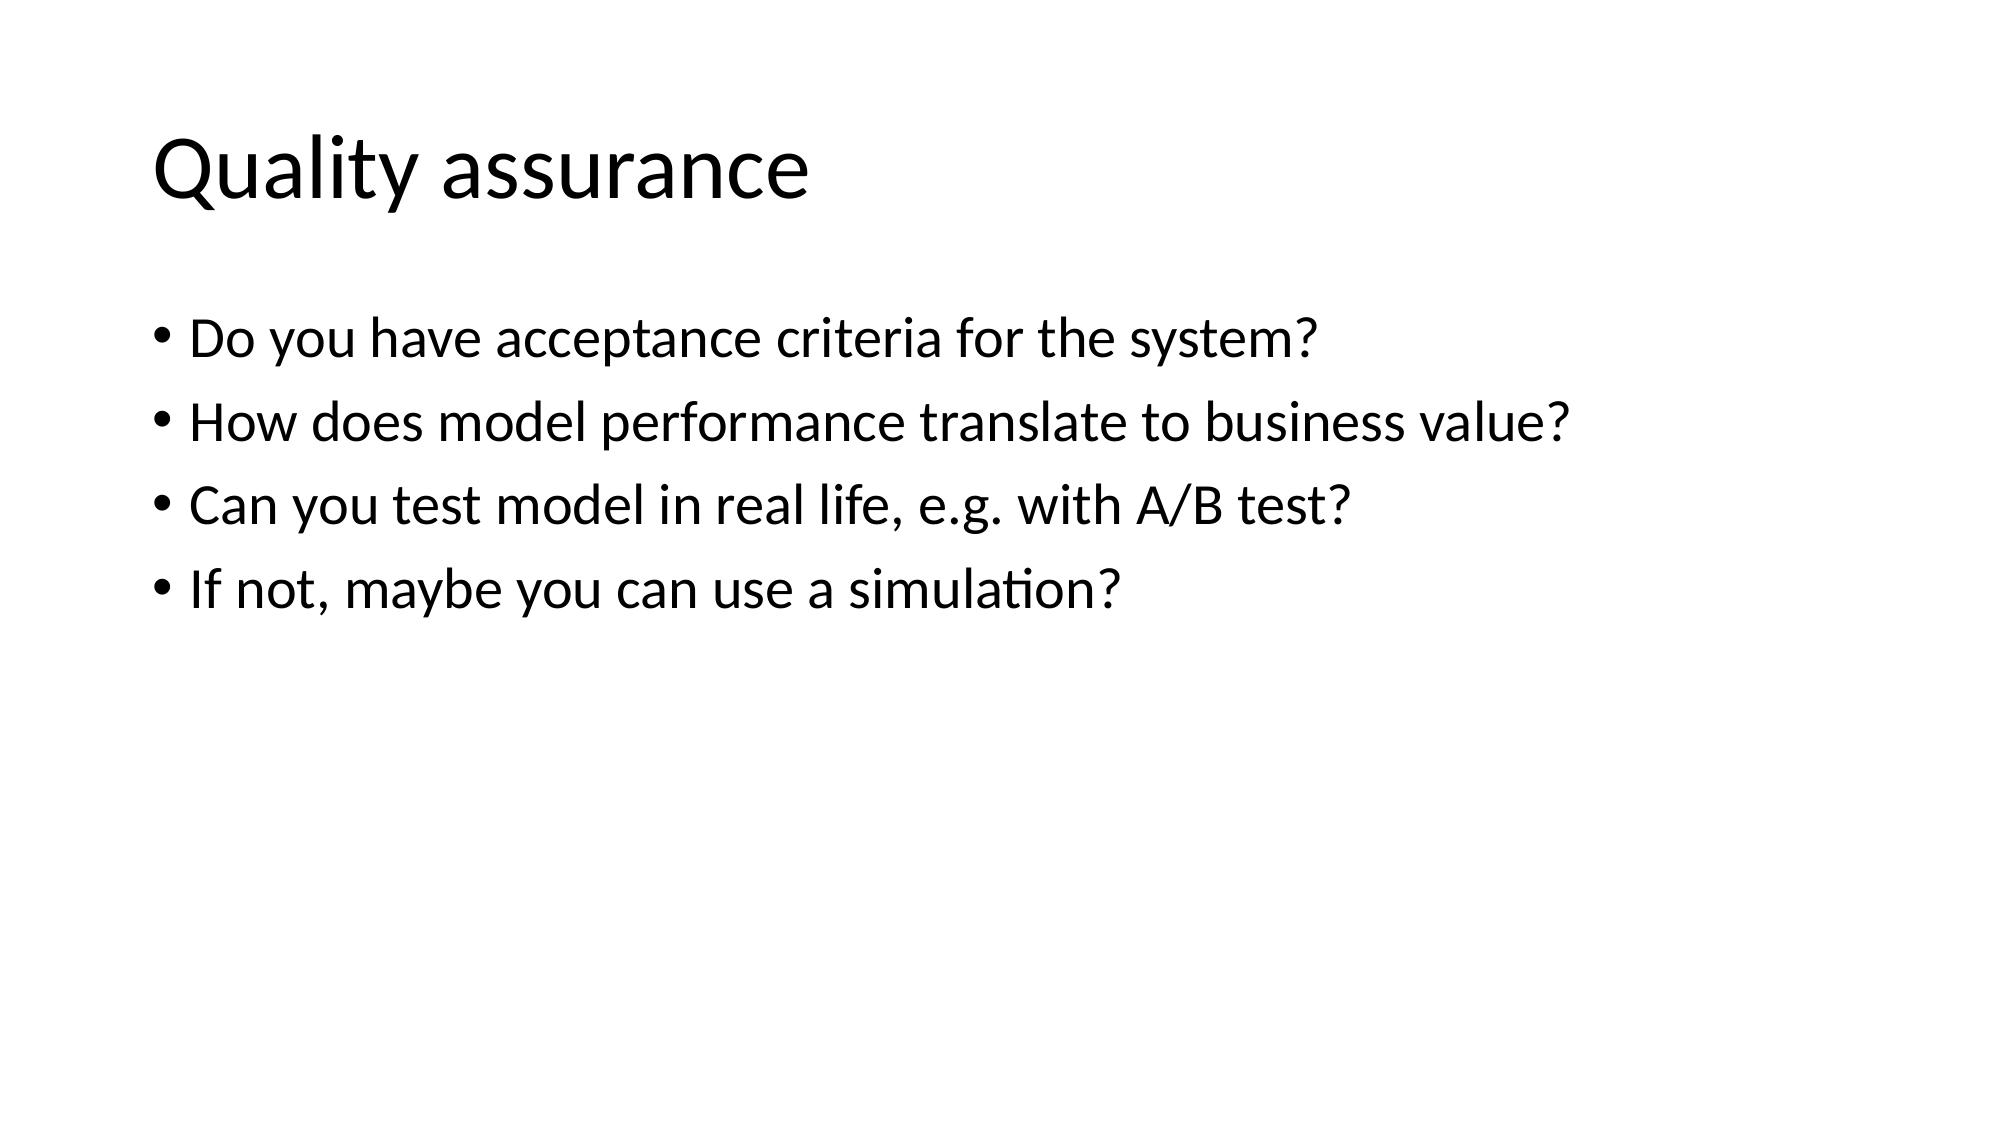

# Quality assurance
Do you have acceptance criteria for the system?
How does model performance translate to business value?
Can you test model in real life, e.g. with A/B test?
If not, maybe you can use a simulation?